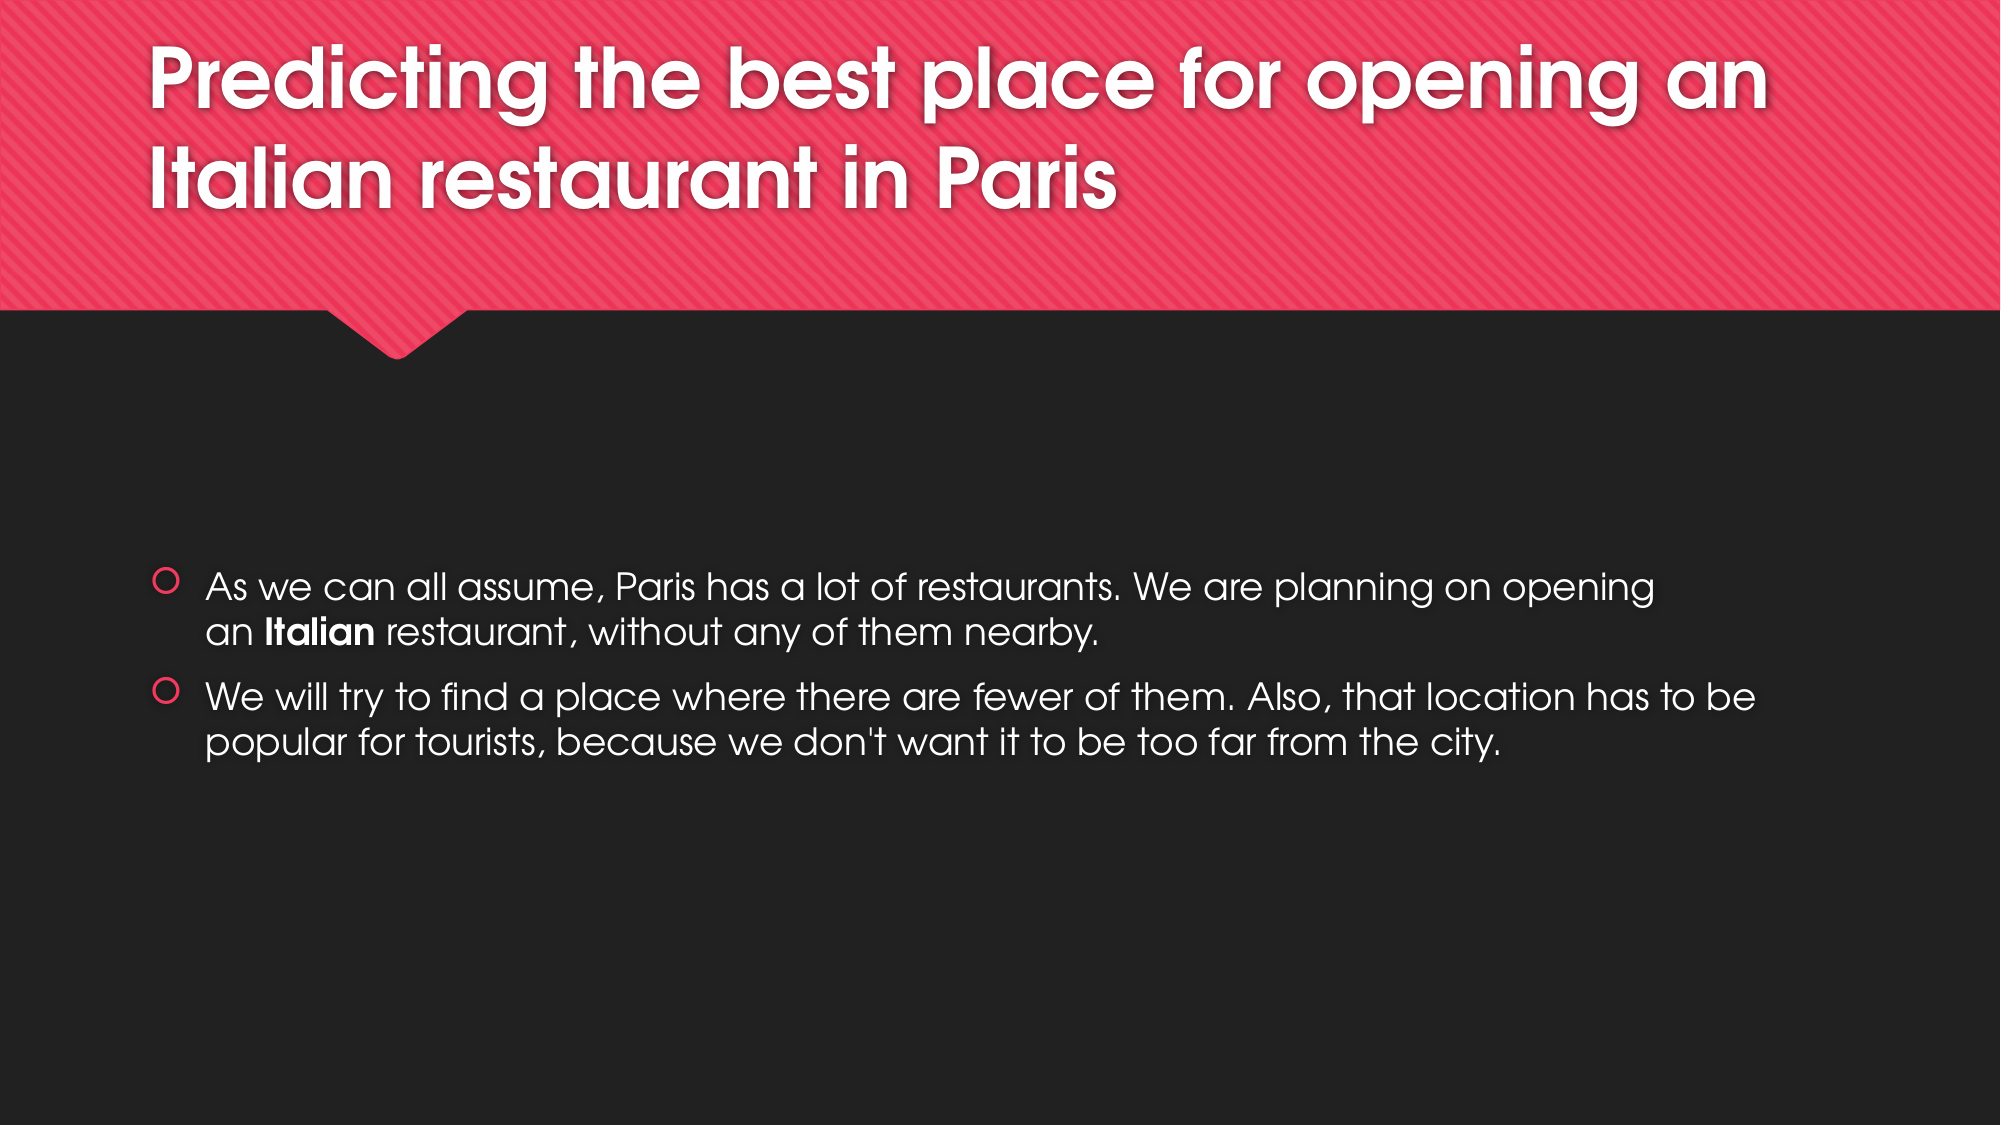

# Predicting the best place for opening an Italian restaurant in Paris
As we can all assume, Paris has a lot of restaurants. We are planning on opening an Italian restaurant, without any of them nearby.
We will try to find a place where there are fewer of them. Also, that location has to be popular for tourists, because we don't want it to be too far from the city.